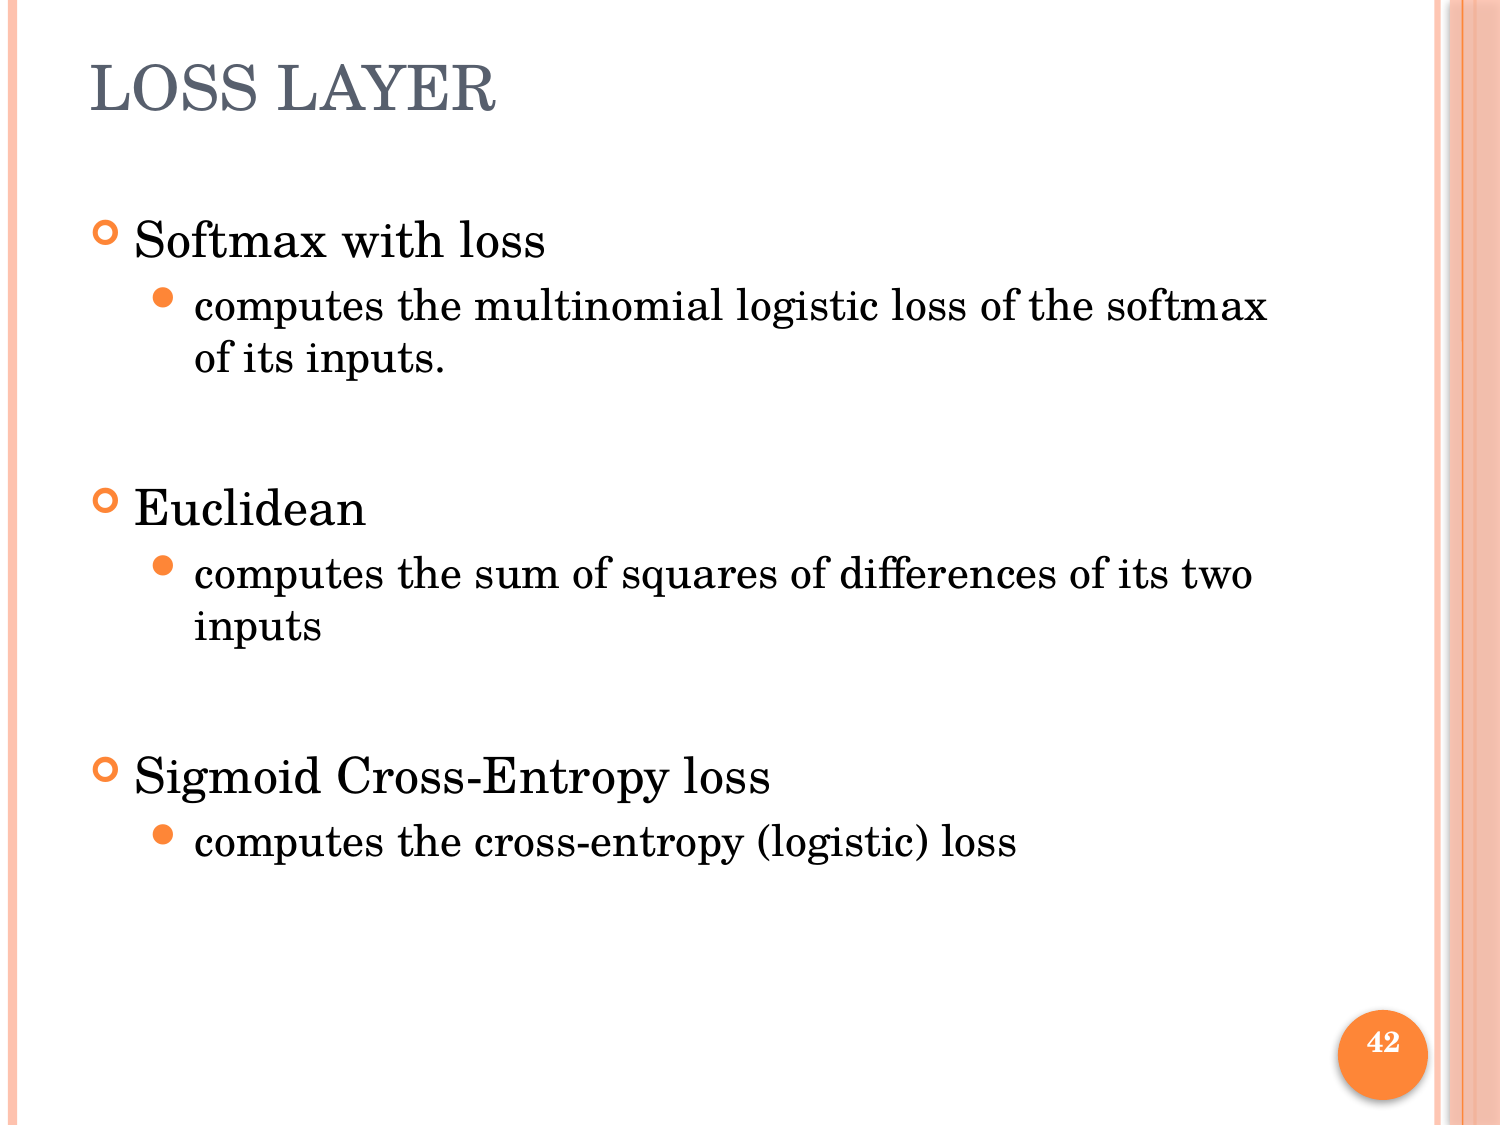

# Loss Layer
Softmax with loss
computes the multinomial logistic loss of the softmax of its inputs.

Euclidean
computes the sum of squares of differences of its two inputs

Sigmoid Cross-Entropy loss
computes the cross-entropy (logistic) loss

42